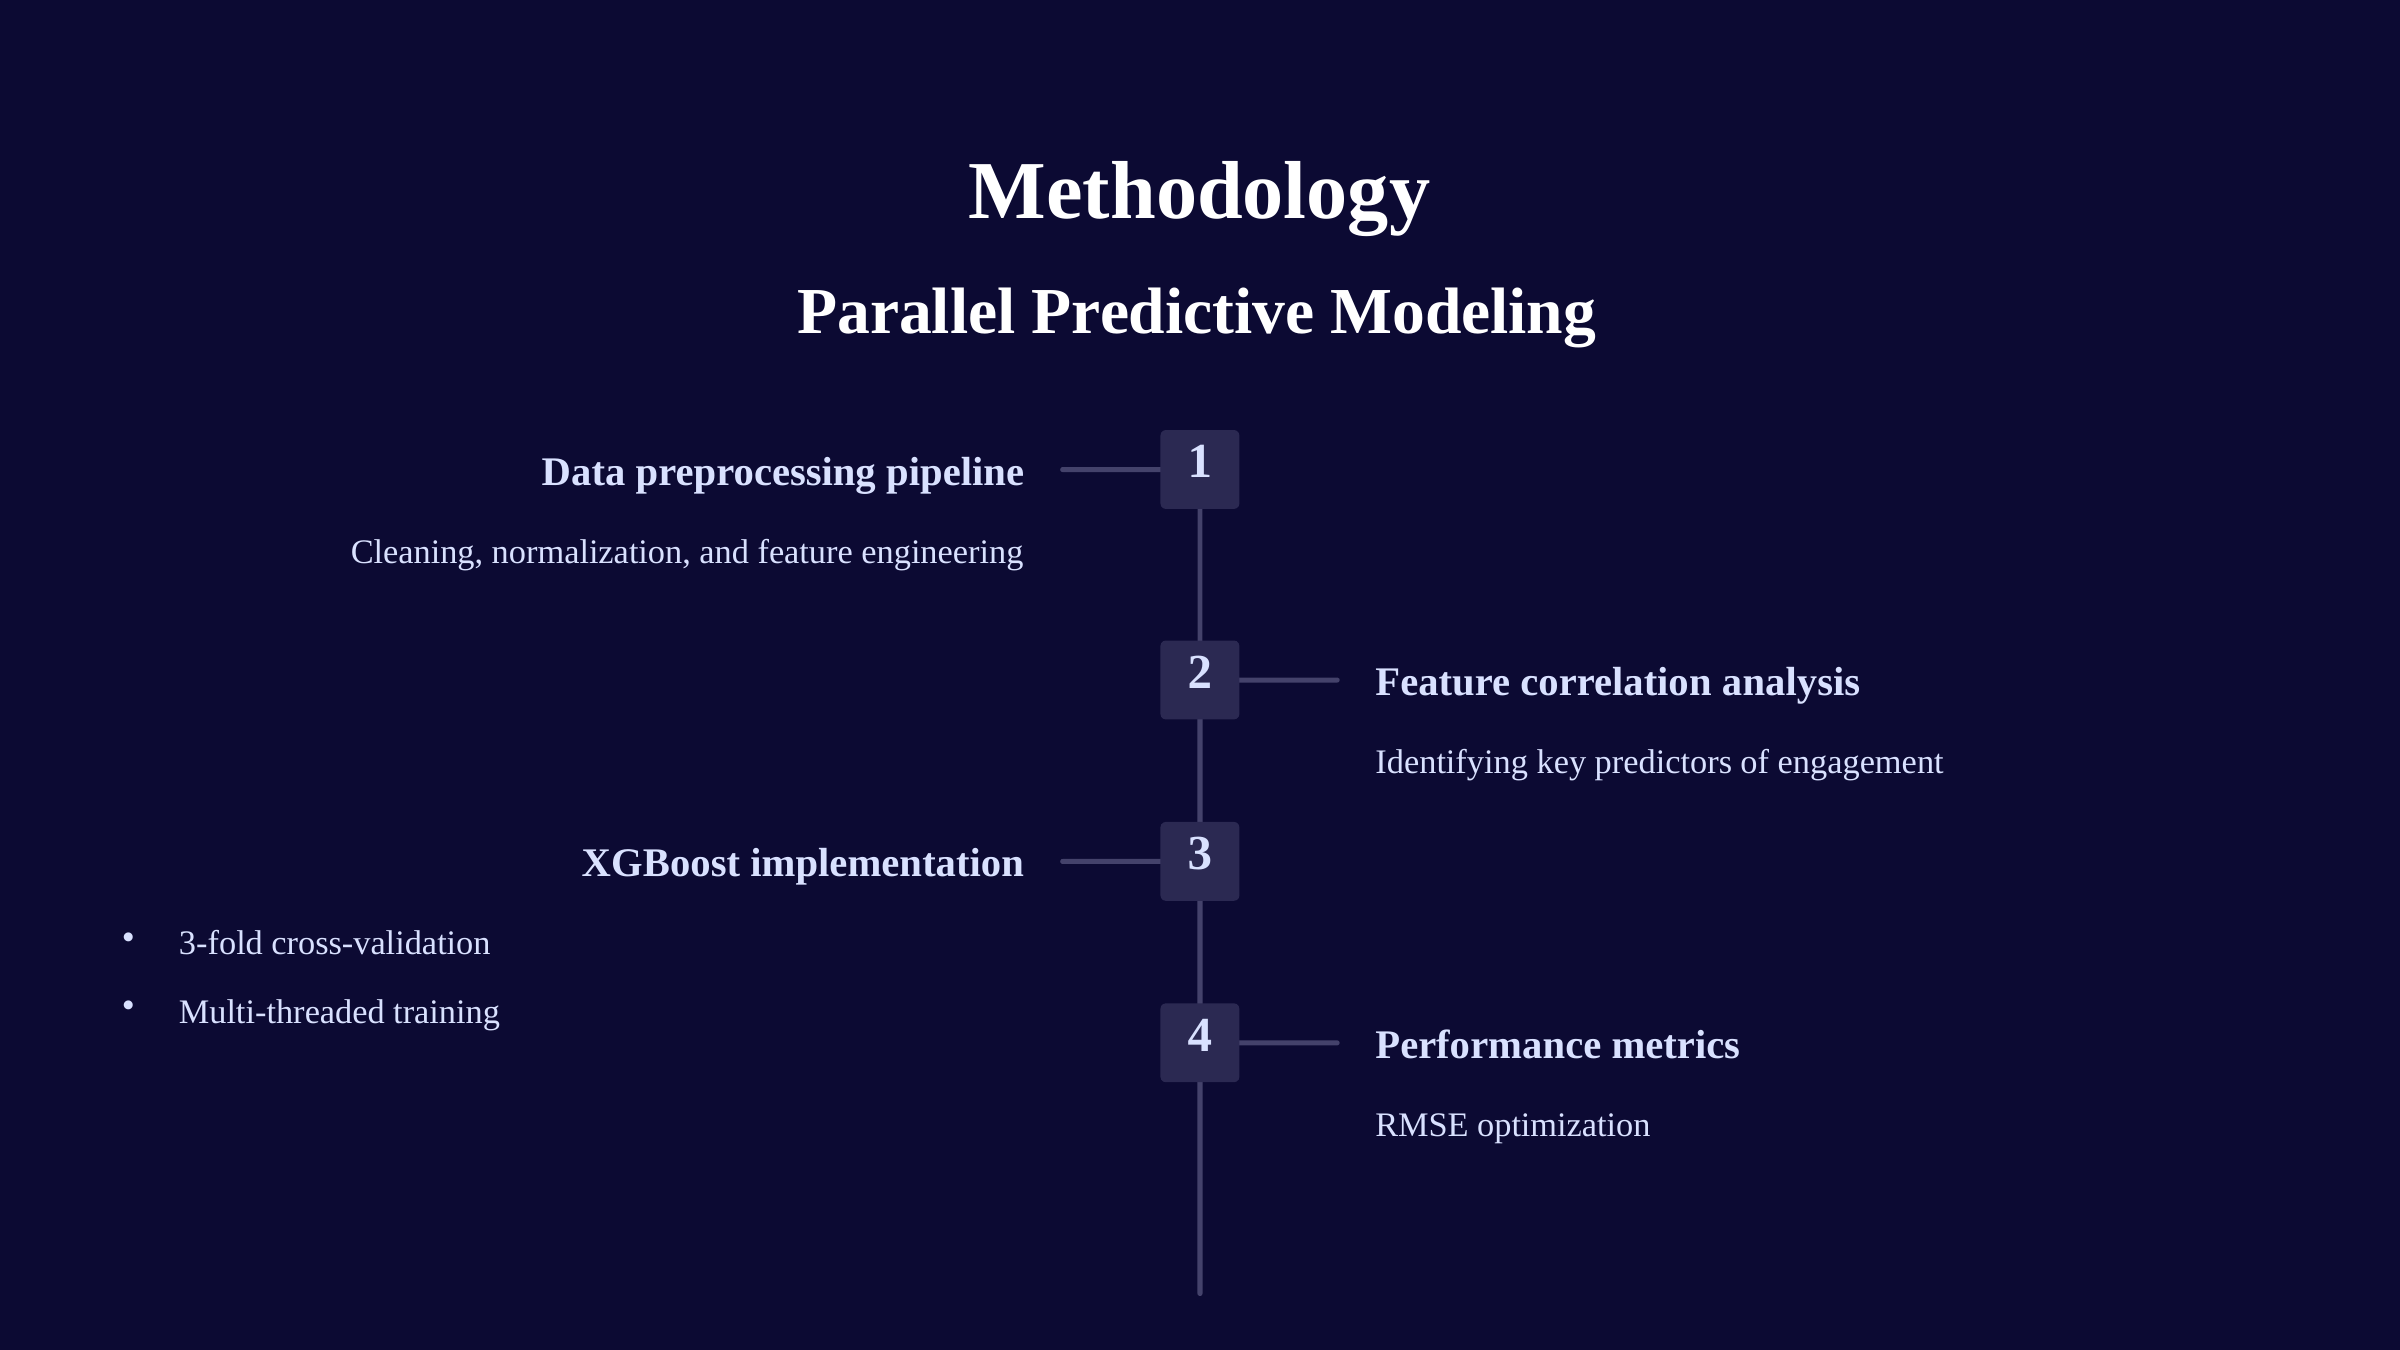

Methodology
Parallel Predictive Modeling

1
Data preprocessing pipeline

Cleaning, normalization, and feature engineering

2
Feature correlation analysis

Identifying key predictors of engagement

3
XGBoost implementation

3-fold cross-validation
Multi-threaded training

4
Performance metrics

RMSE optimization